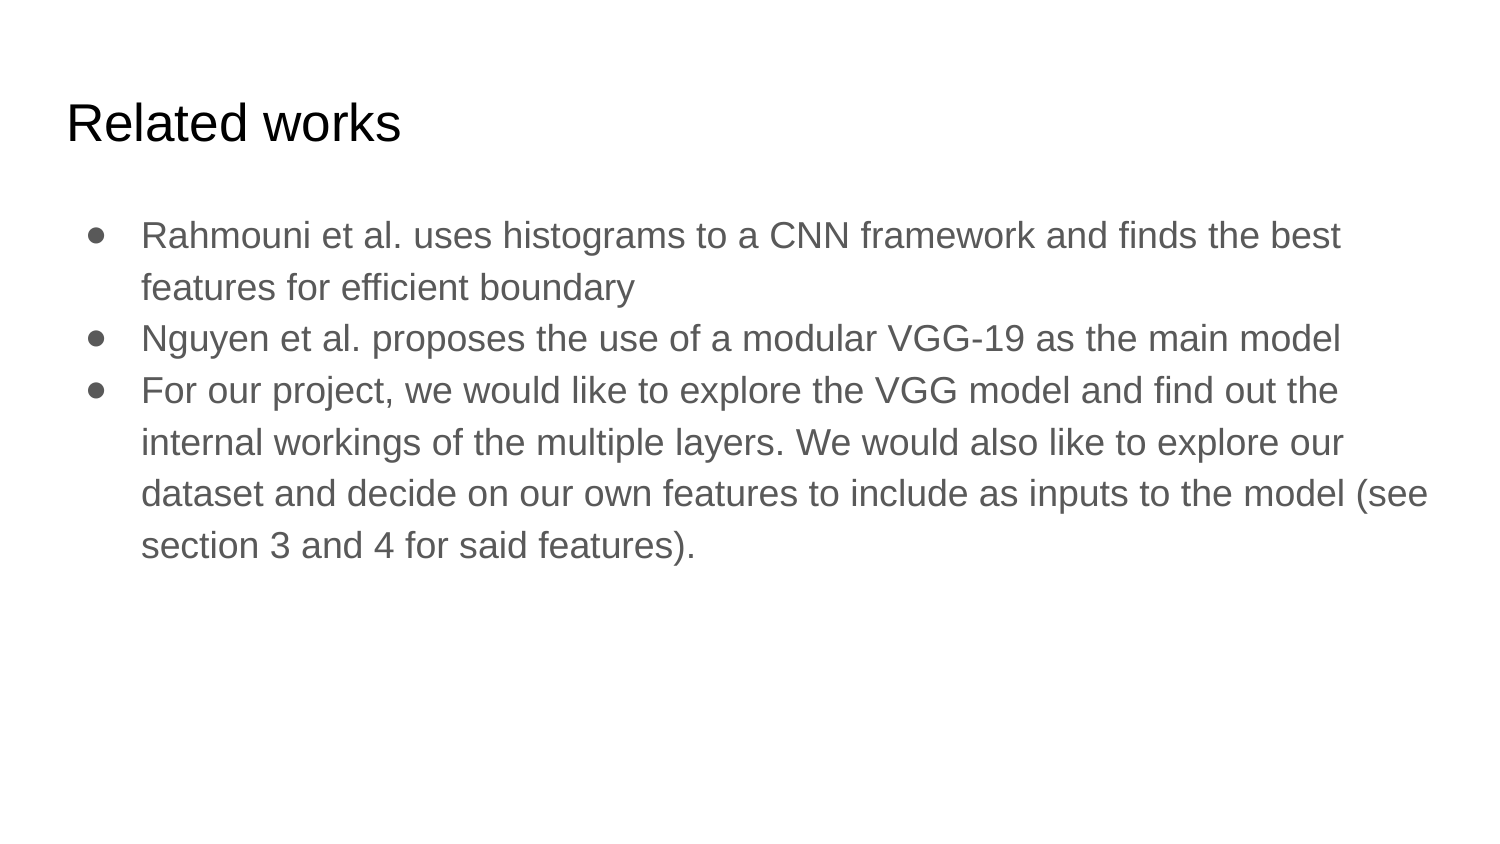

# Related works
Rahmouni et al. uses histograms to a CNN framework and finds the best features for efficient boundary
Nguyen et al. proposes the use of a modular VGG-19 as the main model
For our project, we would like to explore the VGG model and find out the internal workings of the multiple layers. We would also like to explore our dataset and decide on our own features to include as inputs to the model (see section 3 and 4 for said features).